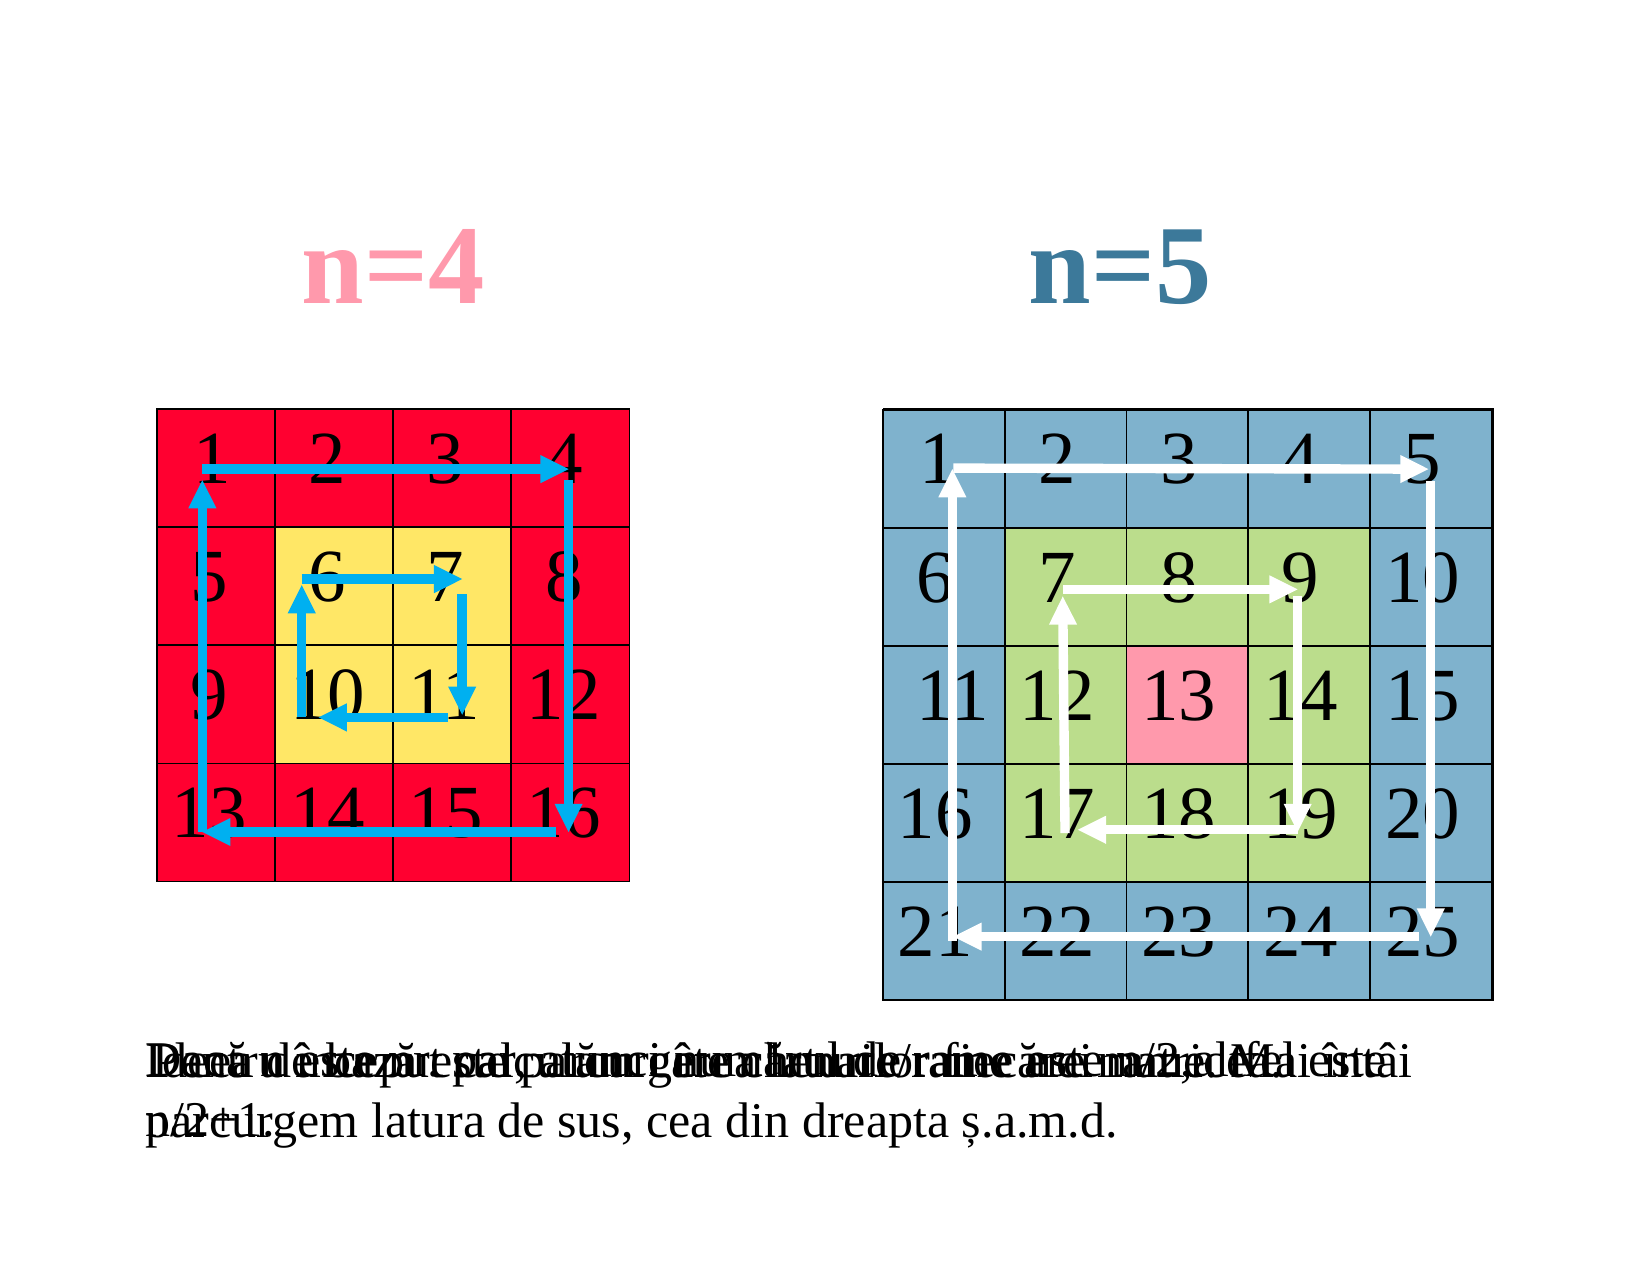

n=4
n=5
| 1 | 2 | 3 | 4 |
| --- | --- | --- | --- |
| 5 | 6 | 7 | 8 |
| 9 | 10 | 11 | 12 |
| 13 | 14 | 15 | 16 |
| 1 | 2 | 3 | 4 |
| --- | --- | --- | --- |
| 5 | 6 | 7 | 8 |
| 9 | 10 | 11 | 12 |
| 13 | 14 | 15 | 16 |
| 1 | 2 | 3 | 4 | 5 |
| --- | --- | --- | --- | --- |
| 6 | 7 | 8 | 9 | 10 |
| 11 | 12 | 13 | 14 | 15 |
| 16 | 17 | 18 | 19 | 20 |
| 21 | 22 | 23 | 24 | 25 |
| 1 | 2 | 3 | 4 | 5 |
| --- | --- | --- | --- | --- |
| 6 | 7 | 8 | 9 | 10 |
| 11 | 12 | 13 | 14 | 15 |
| 16 | 17 | 18 | 19 | 20 |
| 21 | 22 | 23 | 24 | 25 |
Dacă n este nr. par, atunci numărul de rame este n/2,altfel este n/2+1.
Ideea de bază este parcurgerea laturilor fiecărei rame. Mai întâi parcurgem latura de sus, cea din dreapta ș.a.m.d.
Pentru început calculăm câte chenare/rame are matricea.